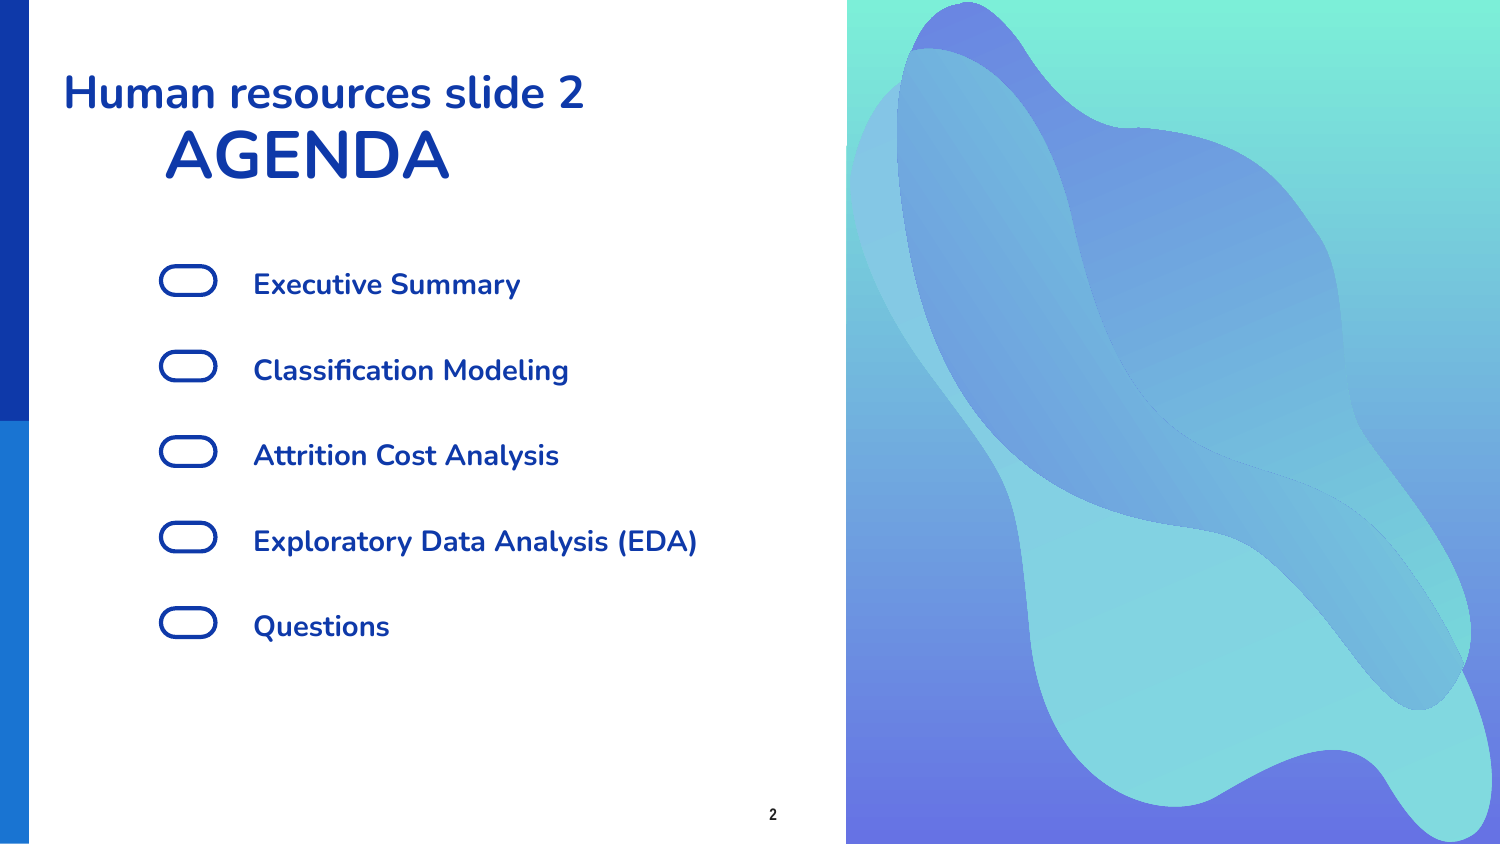

# Human resources slide 2
AGENDA
Executive Summary

Classification Modeling

Attrition Cost Analysis

Exploratory Data Analysis (EDA)

Questions

2